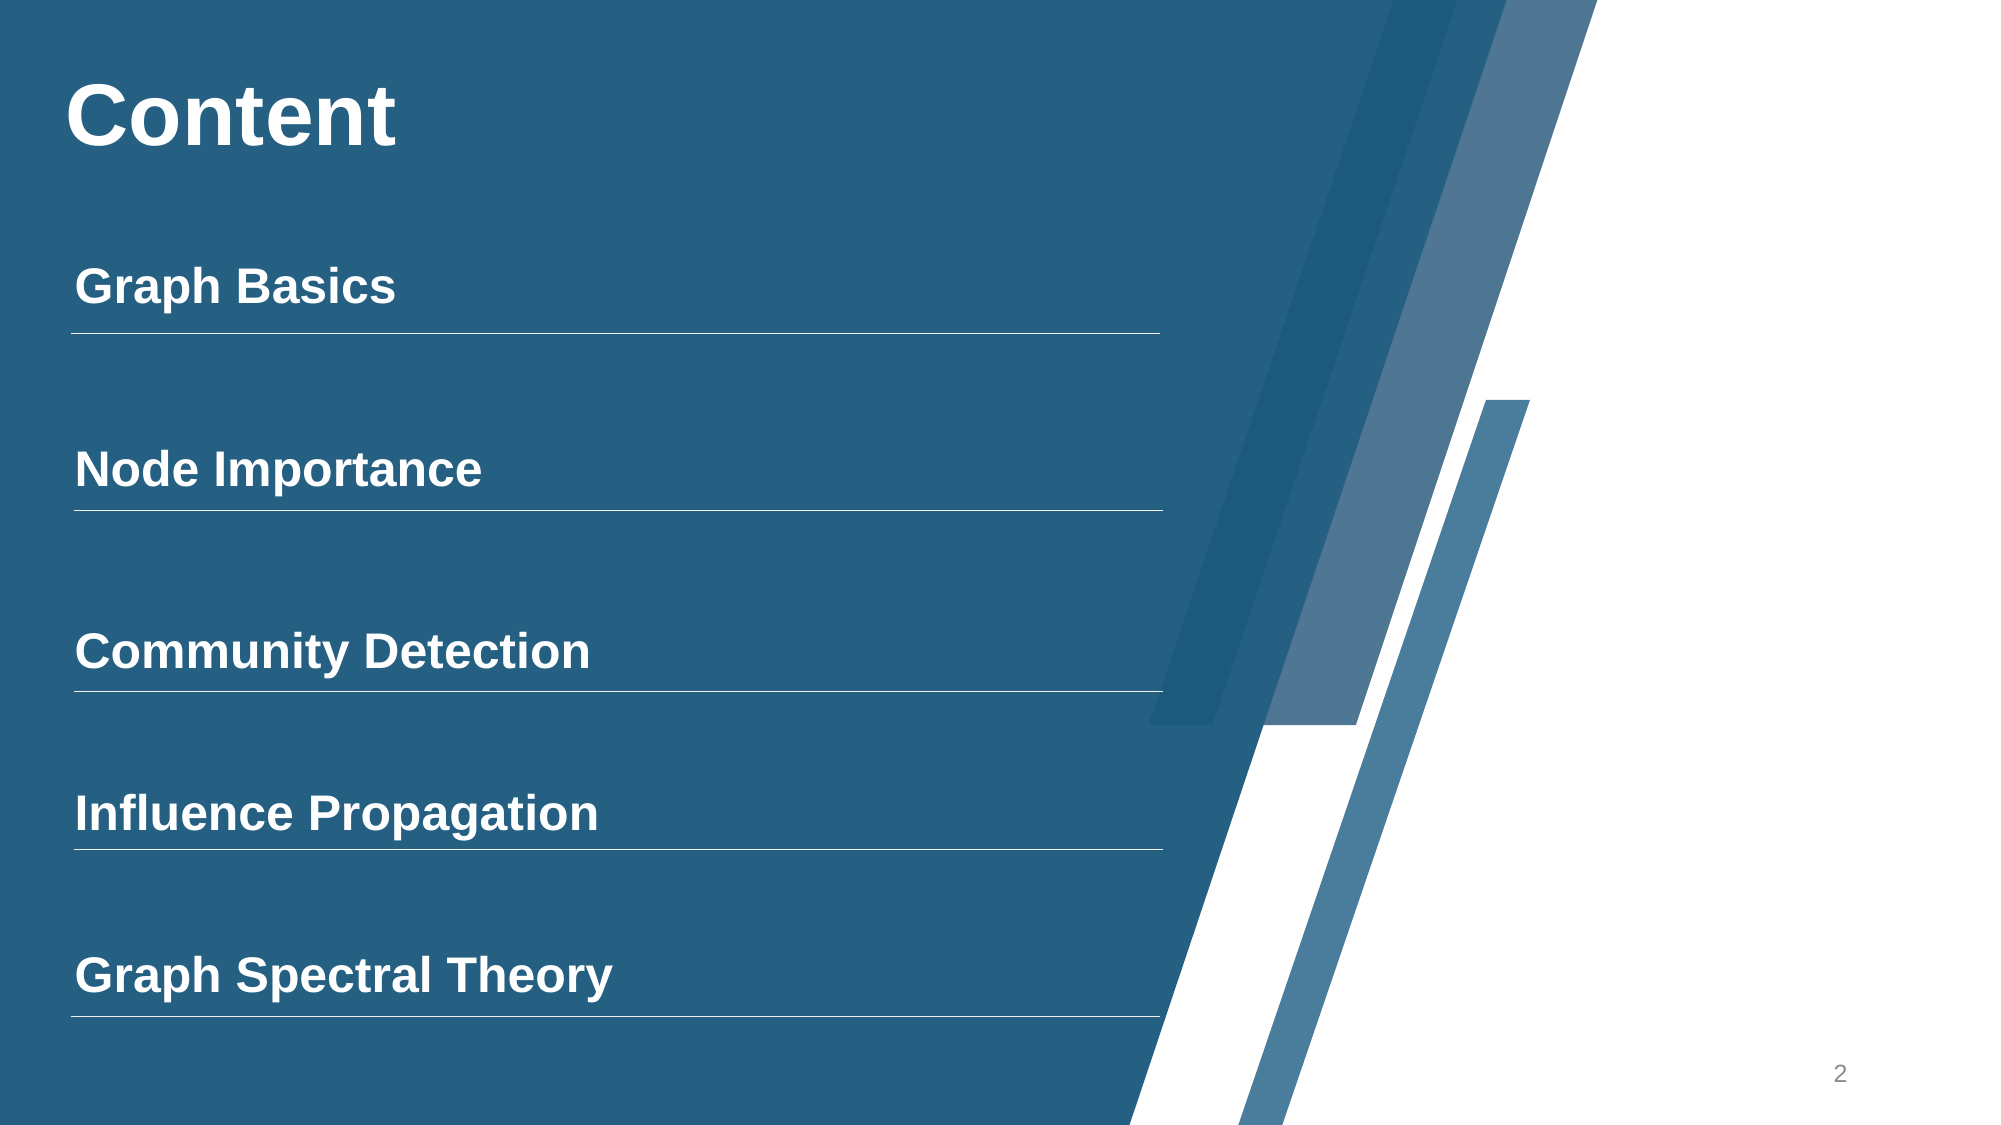

# Content
Graph Basics

Node Importance

Community Detection

Influence Propagation

Graph Spectral Theory

2